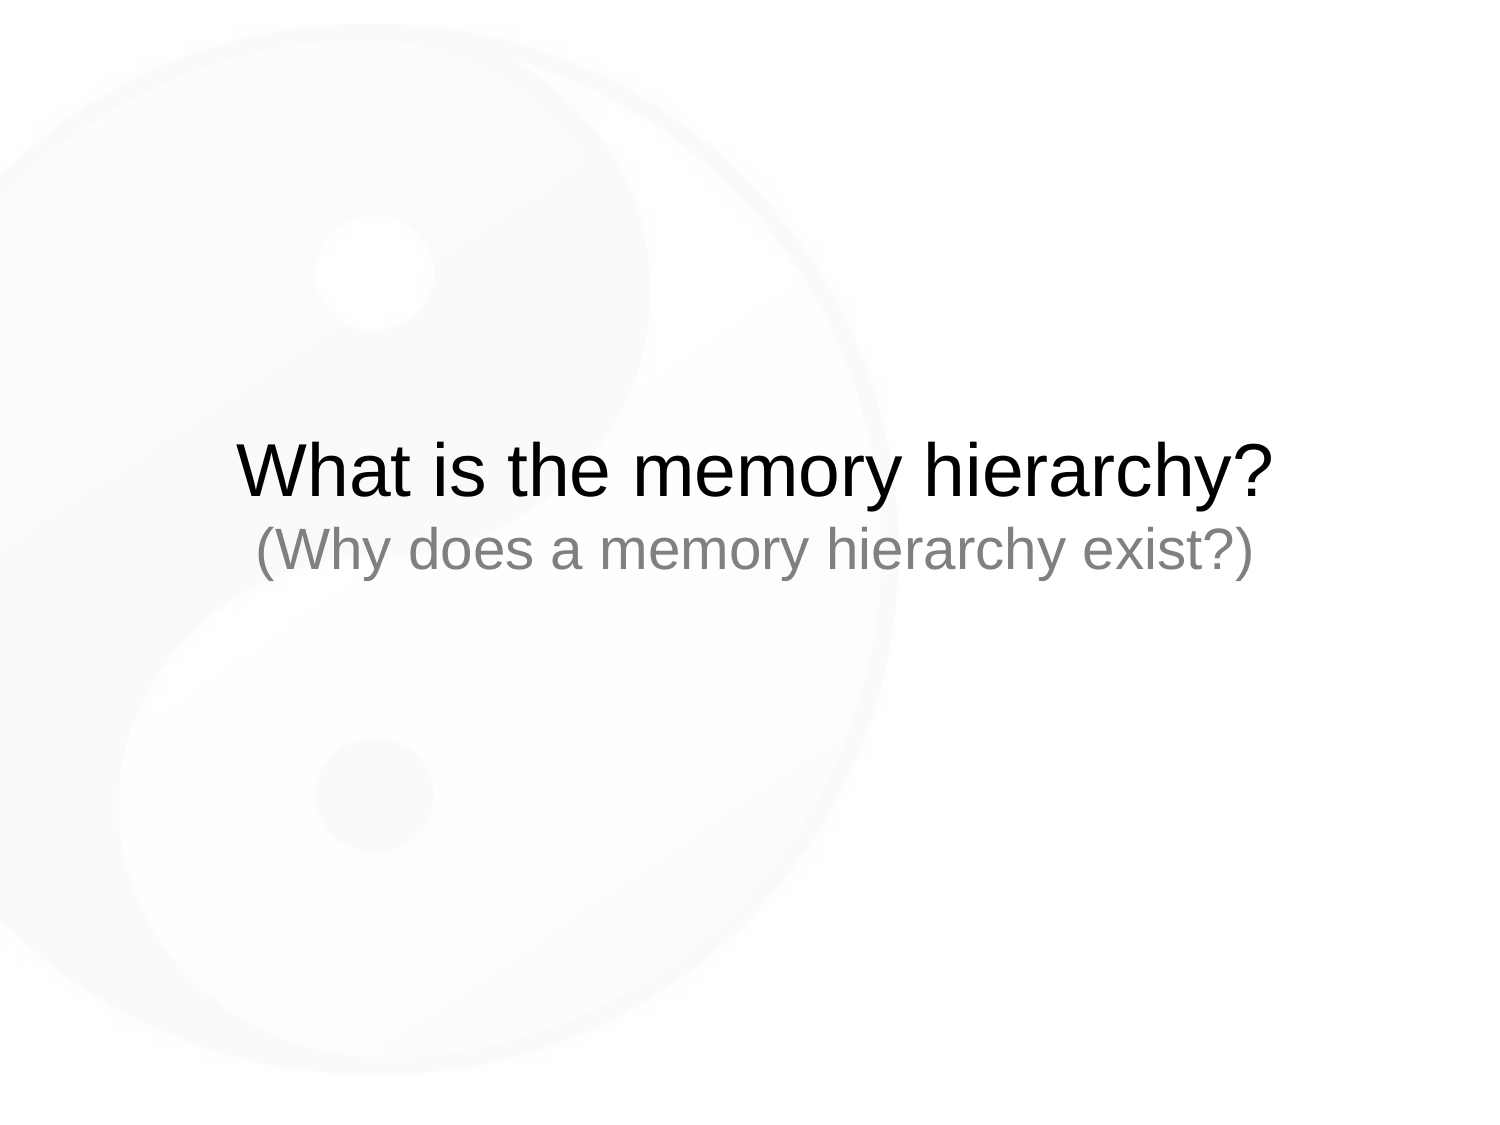

# What is the memory hierarchy? (Why does a memory hierarchy exist?)